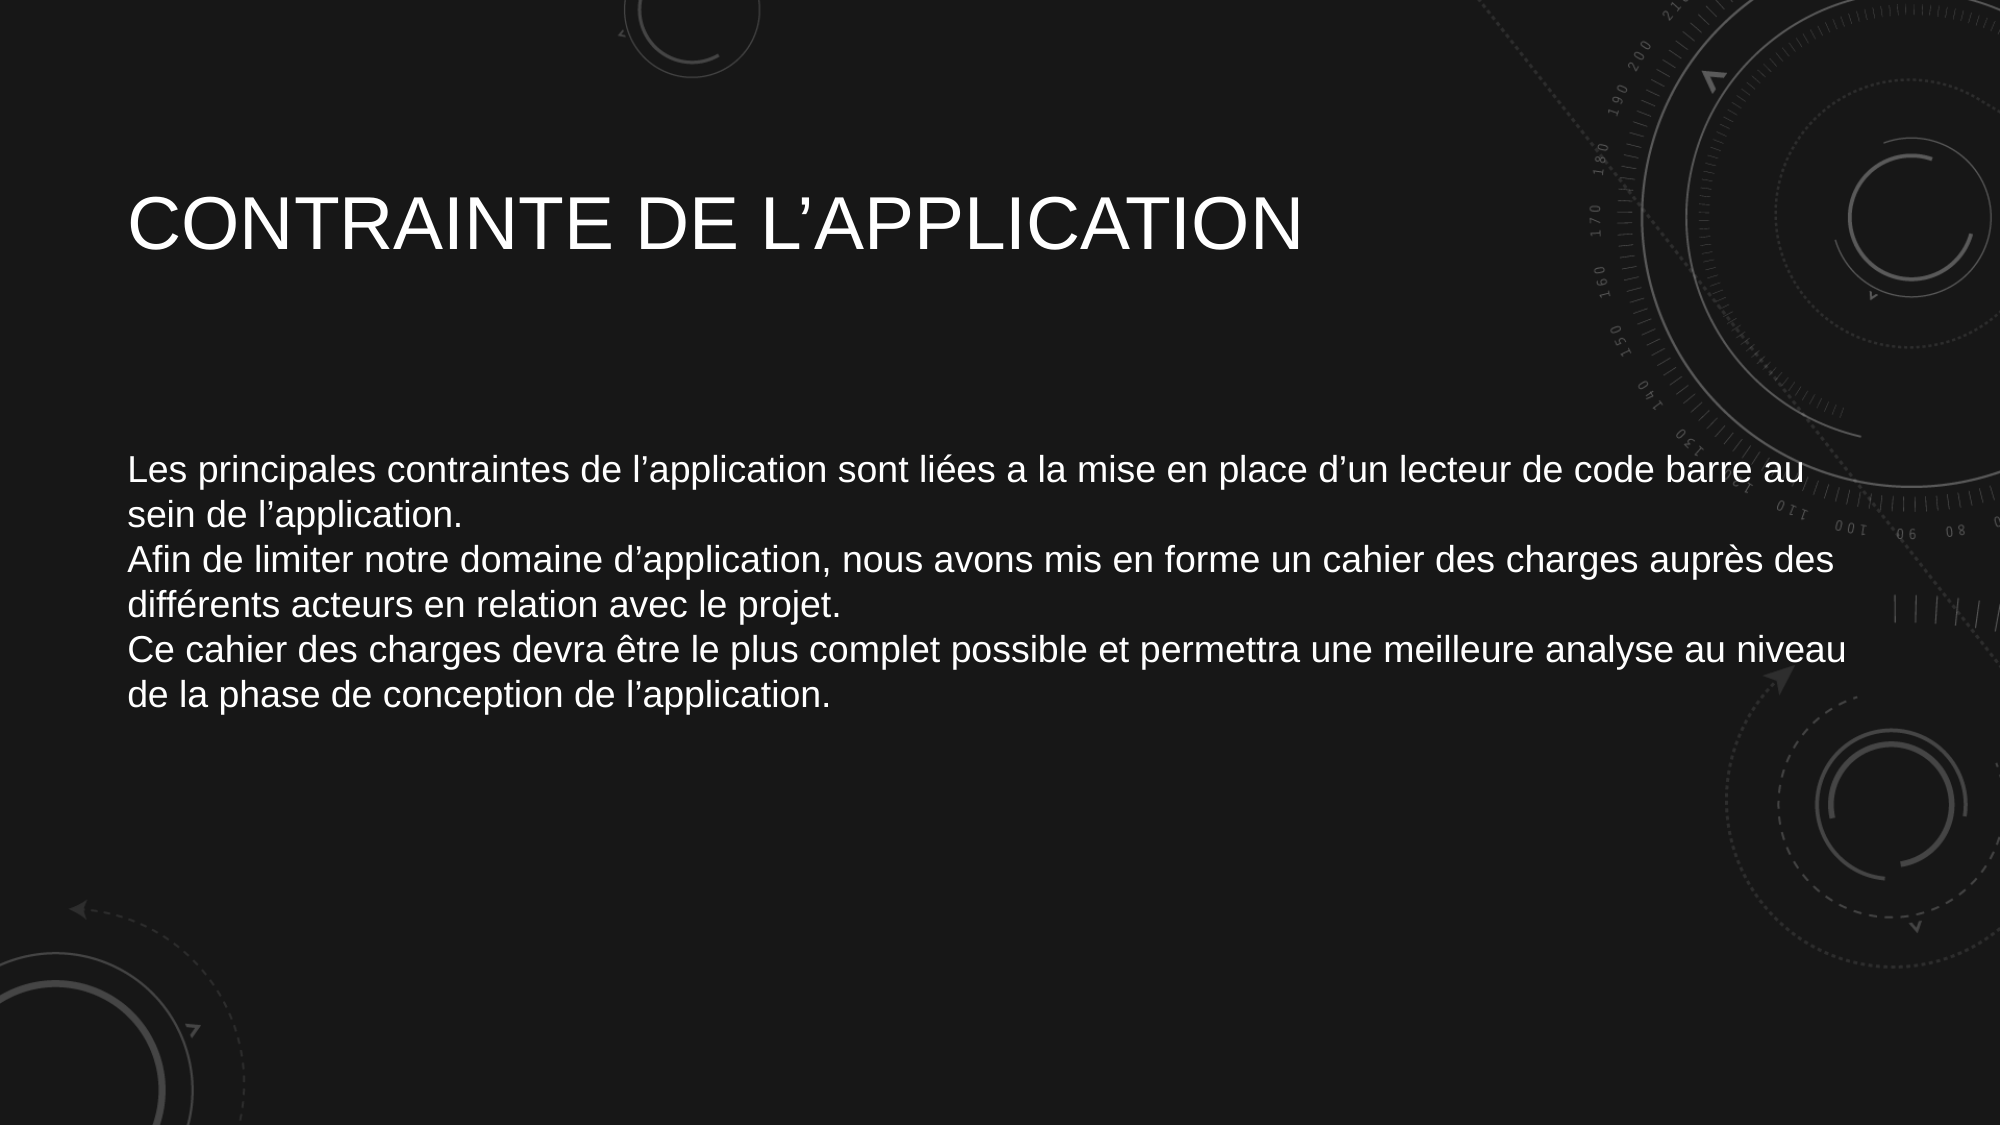

# Contrainte de l’application

Les principales contraintes de l’application sont liées a la mise en place d’un lecteur de code barre au sein de l’application.
Afin de limiter notre domaine d’application, nous avons mis en forme un cahier des charges auprès des différents acteurs en relation avec le projet.
Ce cahier des charges devra être le plus complet possible et permettra une meilleure analyse au niveau de la phase de conception de l’application.